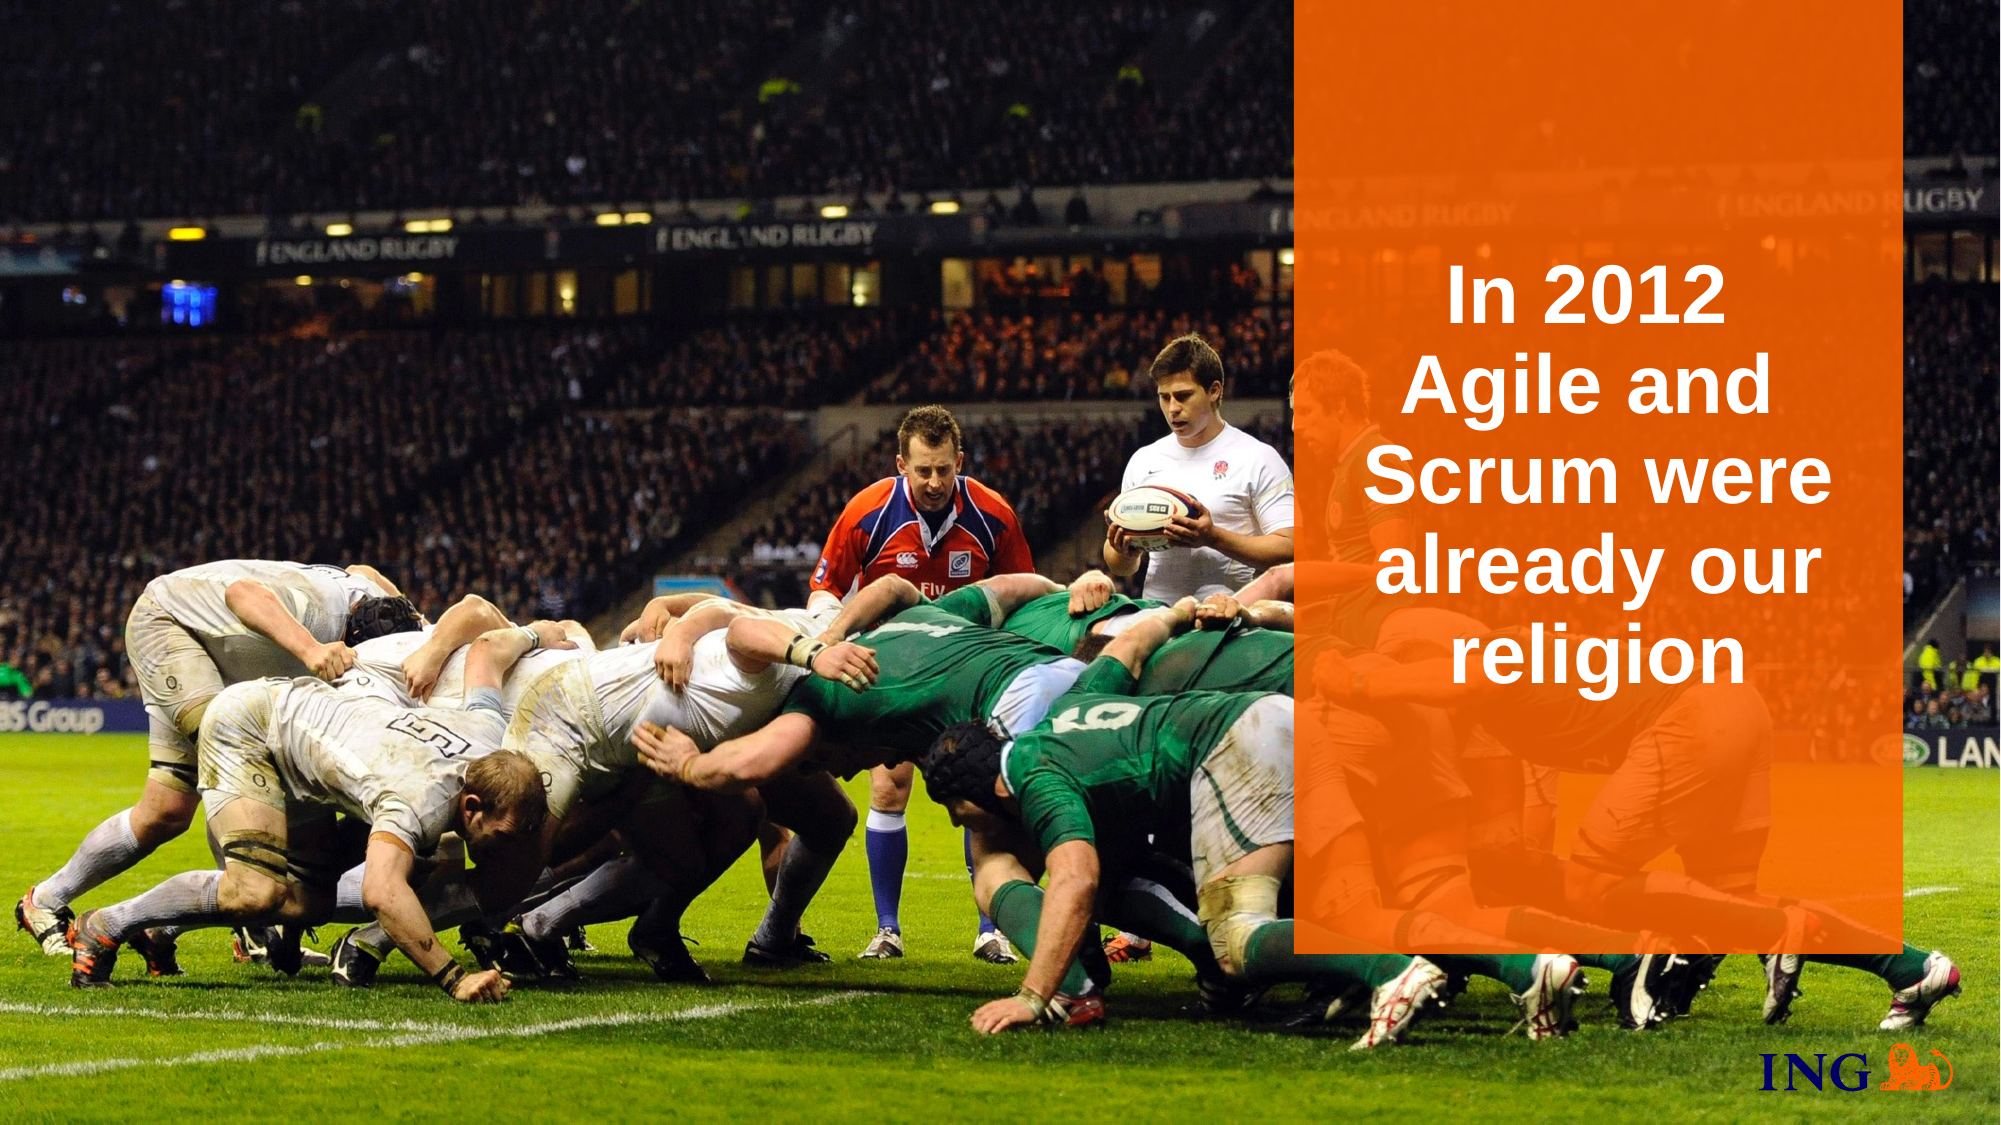

In 2012
Agile and
Scrum were already our religion